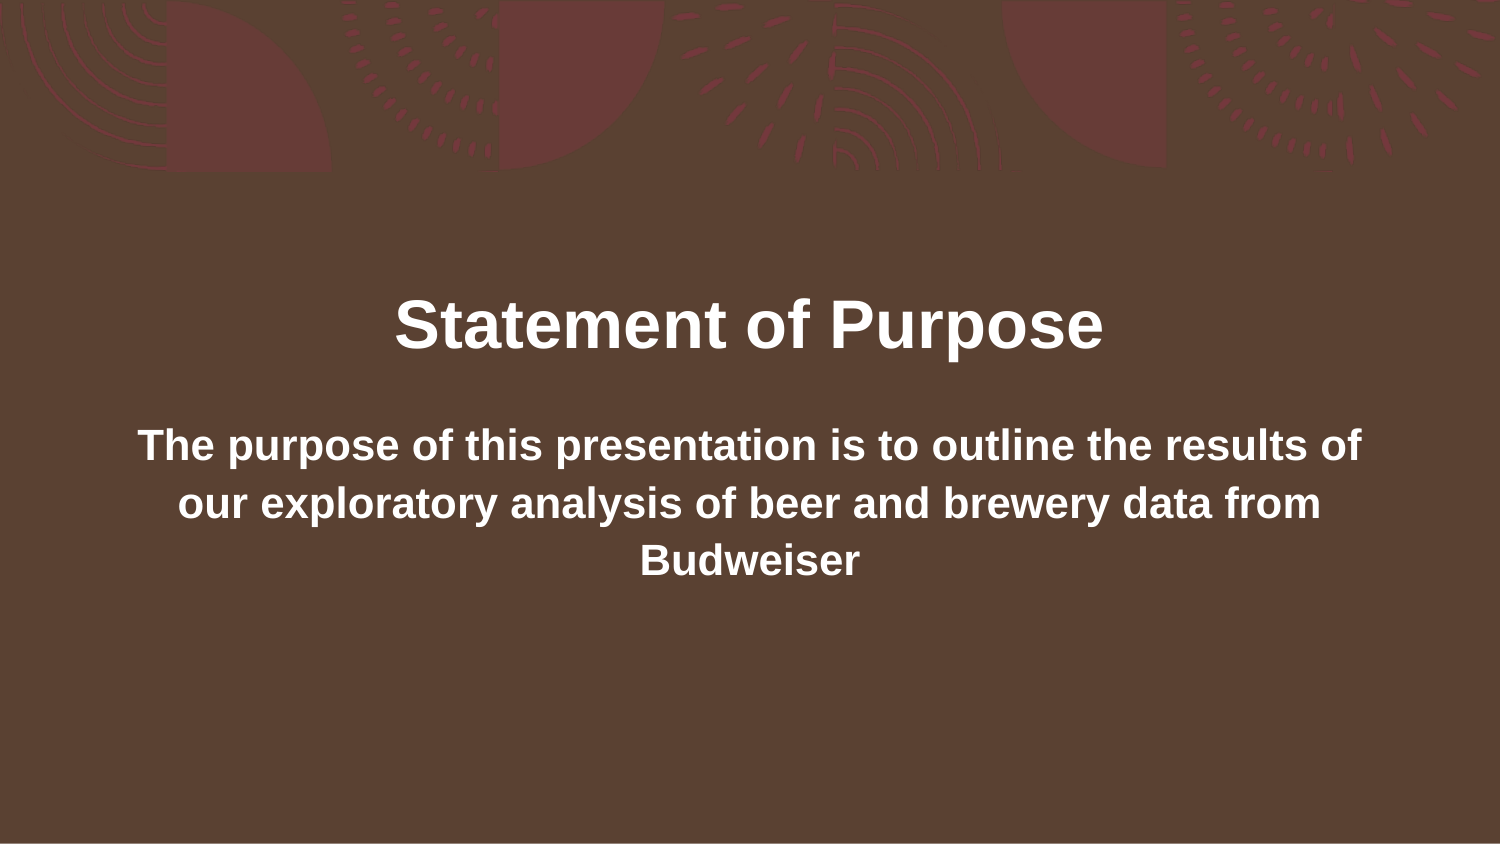

The purpose of this presentation is to outline the results of our exploratory analysis of beer and brewery data from Budweiser
# Statement of Purpose